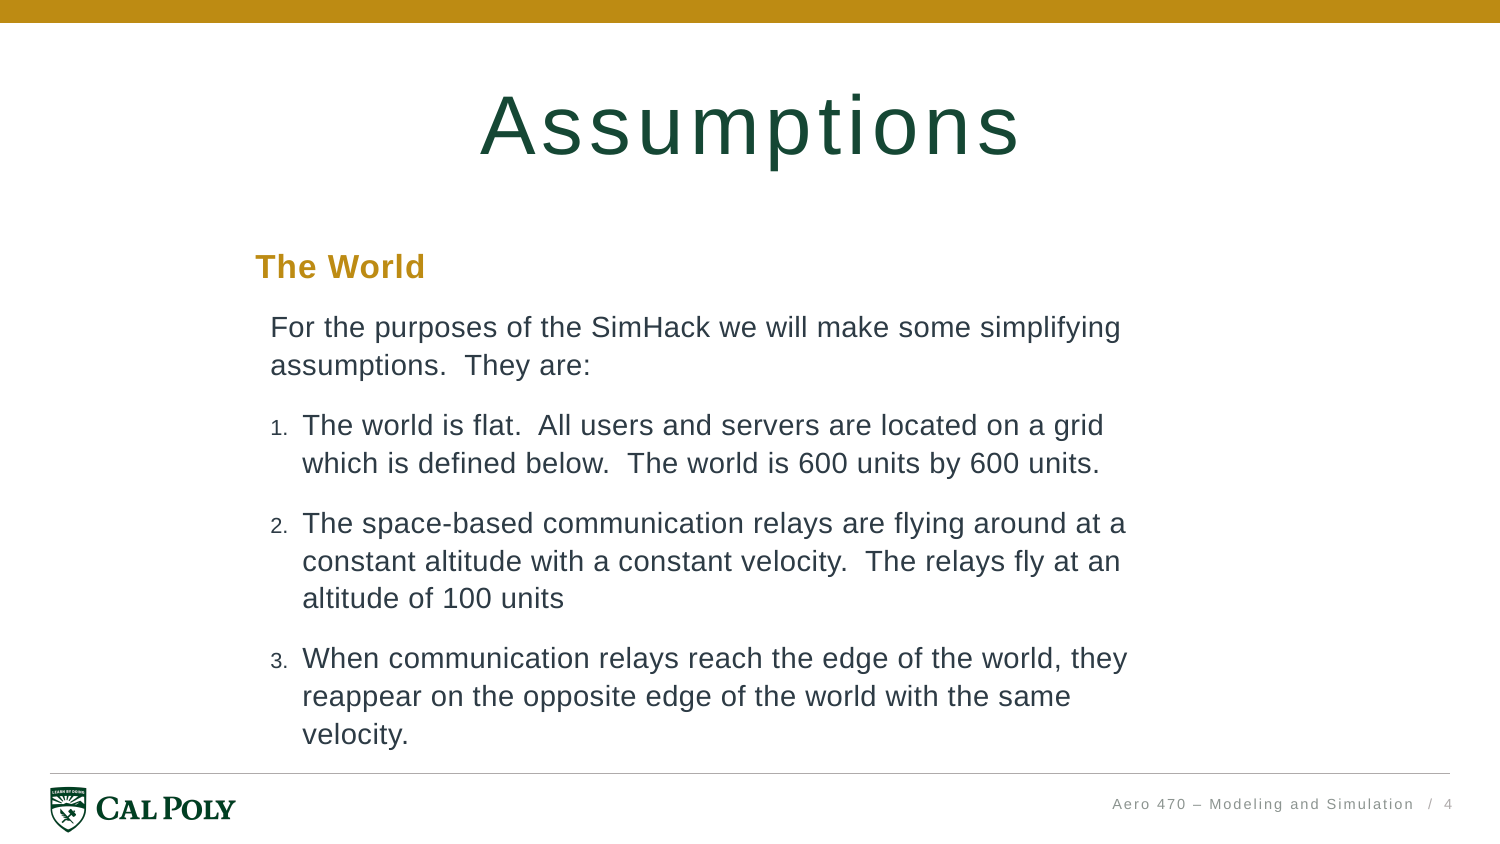

# Assumptions
The World
For the purposes of the SimHack we will make some simplifying assumptions.  They are:
The world is flat.  All users and servers are located on a grid which is defined below.  The world is 600 units by 600 units.
The space-based communication relays are flying around at a constant altitude with a constant velocity.  The relays fly at an altitude of 100 units
When communication relays reach the edge of the world, they reappear on the opposite edge of the world with the same velocity.

Aero 470 – Modeling and Simulation
/   4